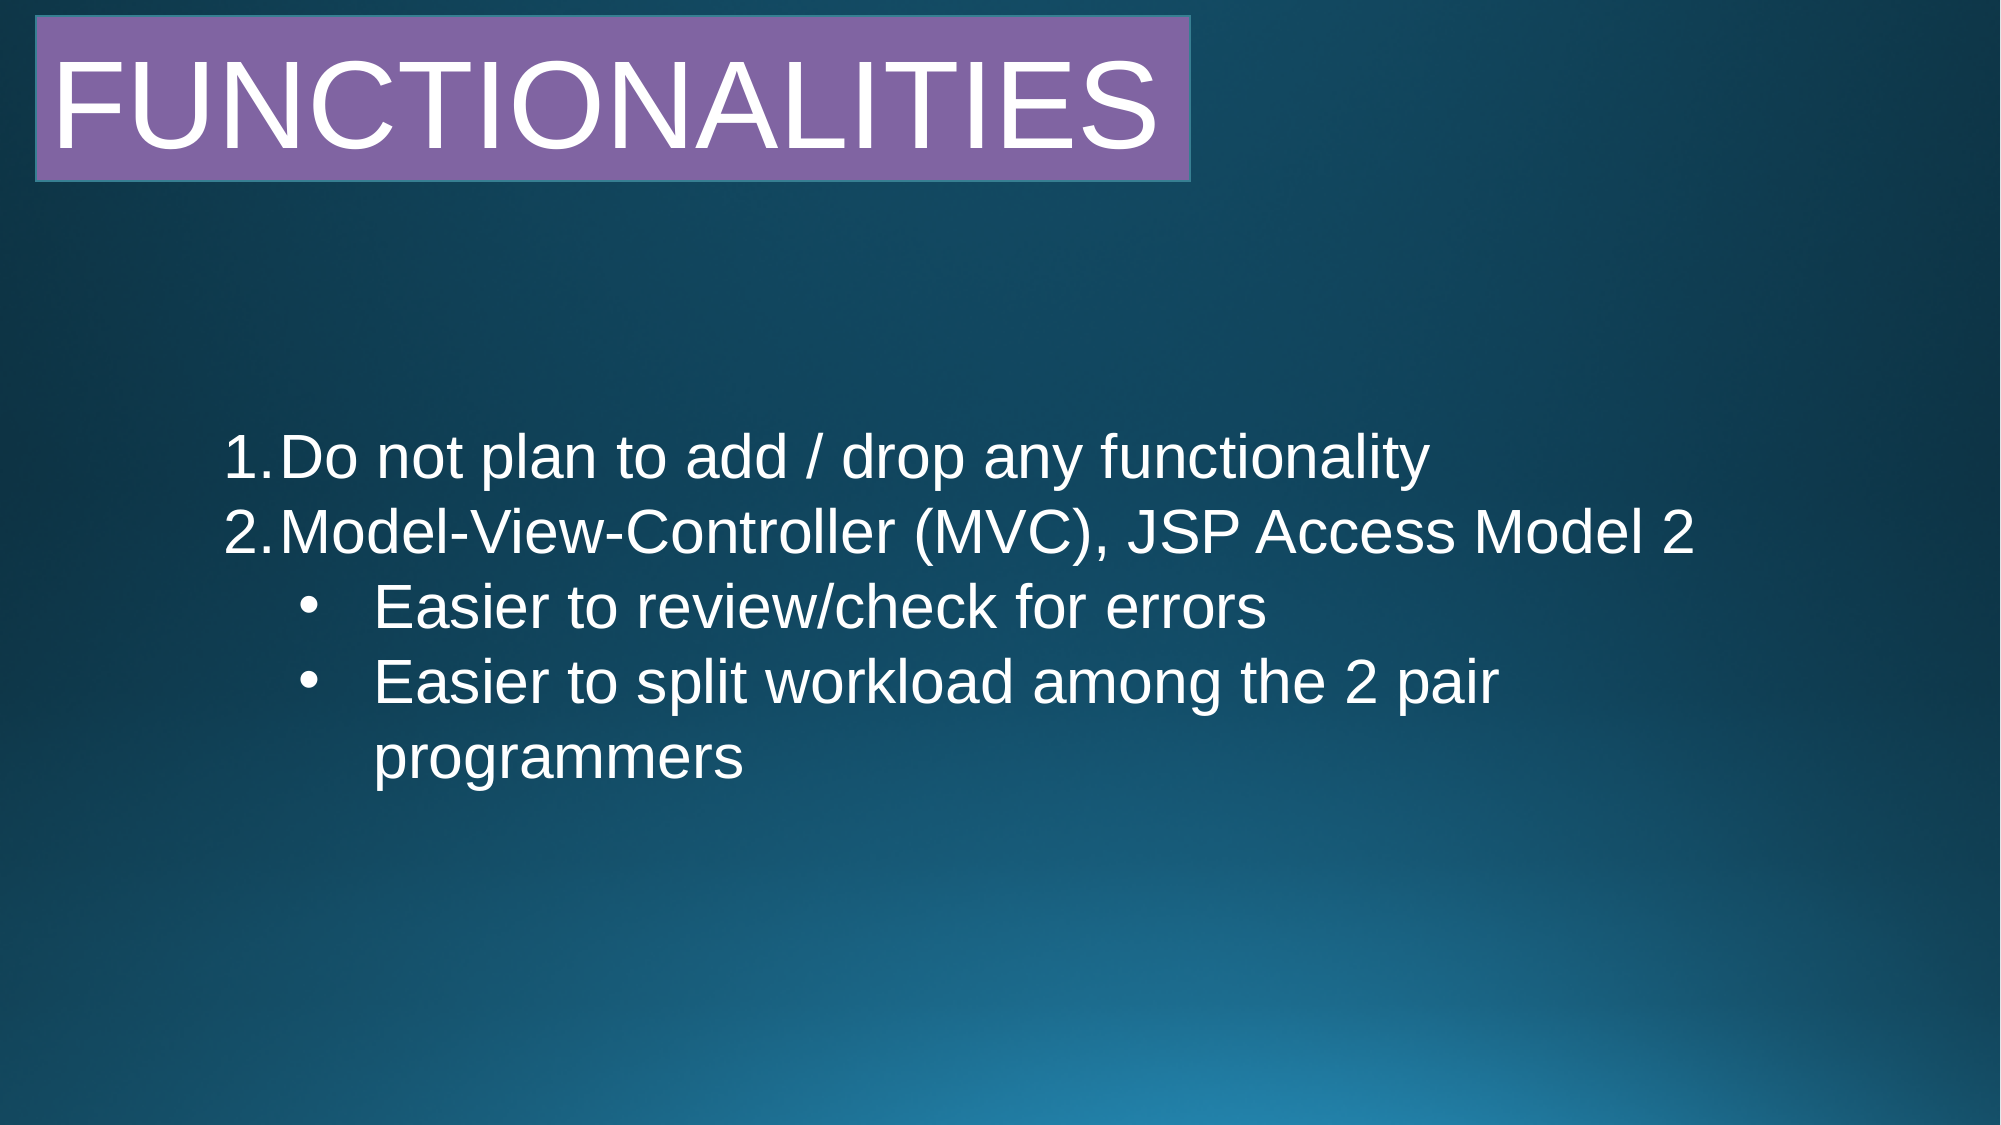

FUNCTIONALITIES
Do not plan to add / drop any functionality
Model-View-Controller (MVC), JSP Access Model 2
Easier to review/check for errors
Easier to split workload among the 2 pair programmers